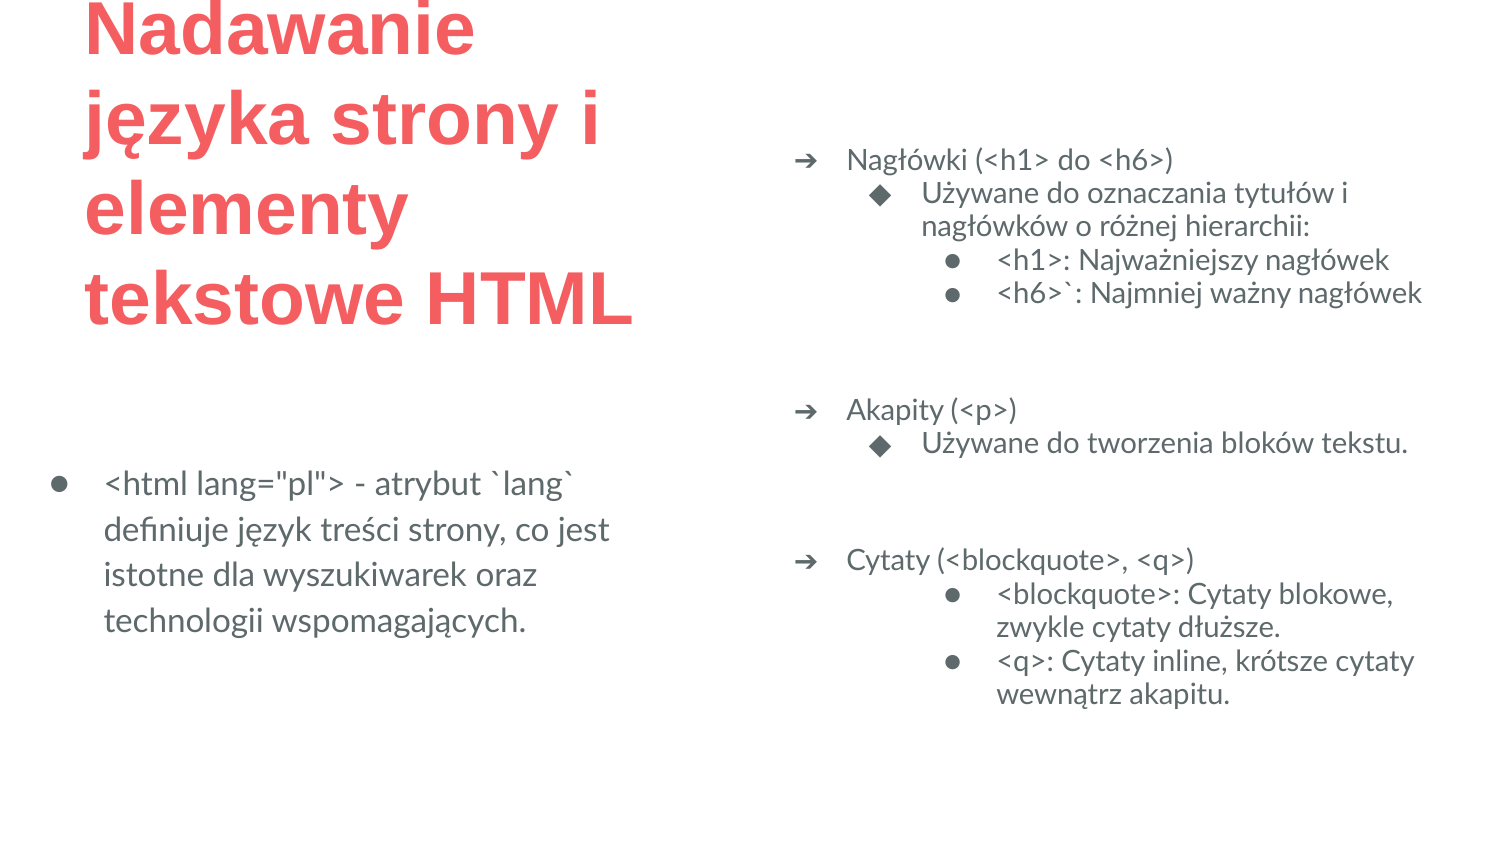

# Nadawanie języka strony i elementy tekstowe HTML
Nagłówki (<h1> do <h6>)
Używane do oznaczania tytułów i nagłówków o różnej hierarchii:
<h1>: Najważniejszy nagłówek
<h6>`: Najmniej ważny nagłówek

Akapity (<p>)
Używane do tworzenia bloków tekstu.

Cytaty (<blockquote>, <q>)
<blockquote>: Cytaty blokowe, zwykle cytaty dłuższe.
<q>: Cytaty inline, krótsze cytaty wewnątrz akapitu.
<html lang="pl"> - atrybut `lang` definiuje język treści strony, co jest istotne dla wyszukiwarek oraz technologii wspomagających.